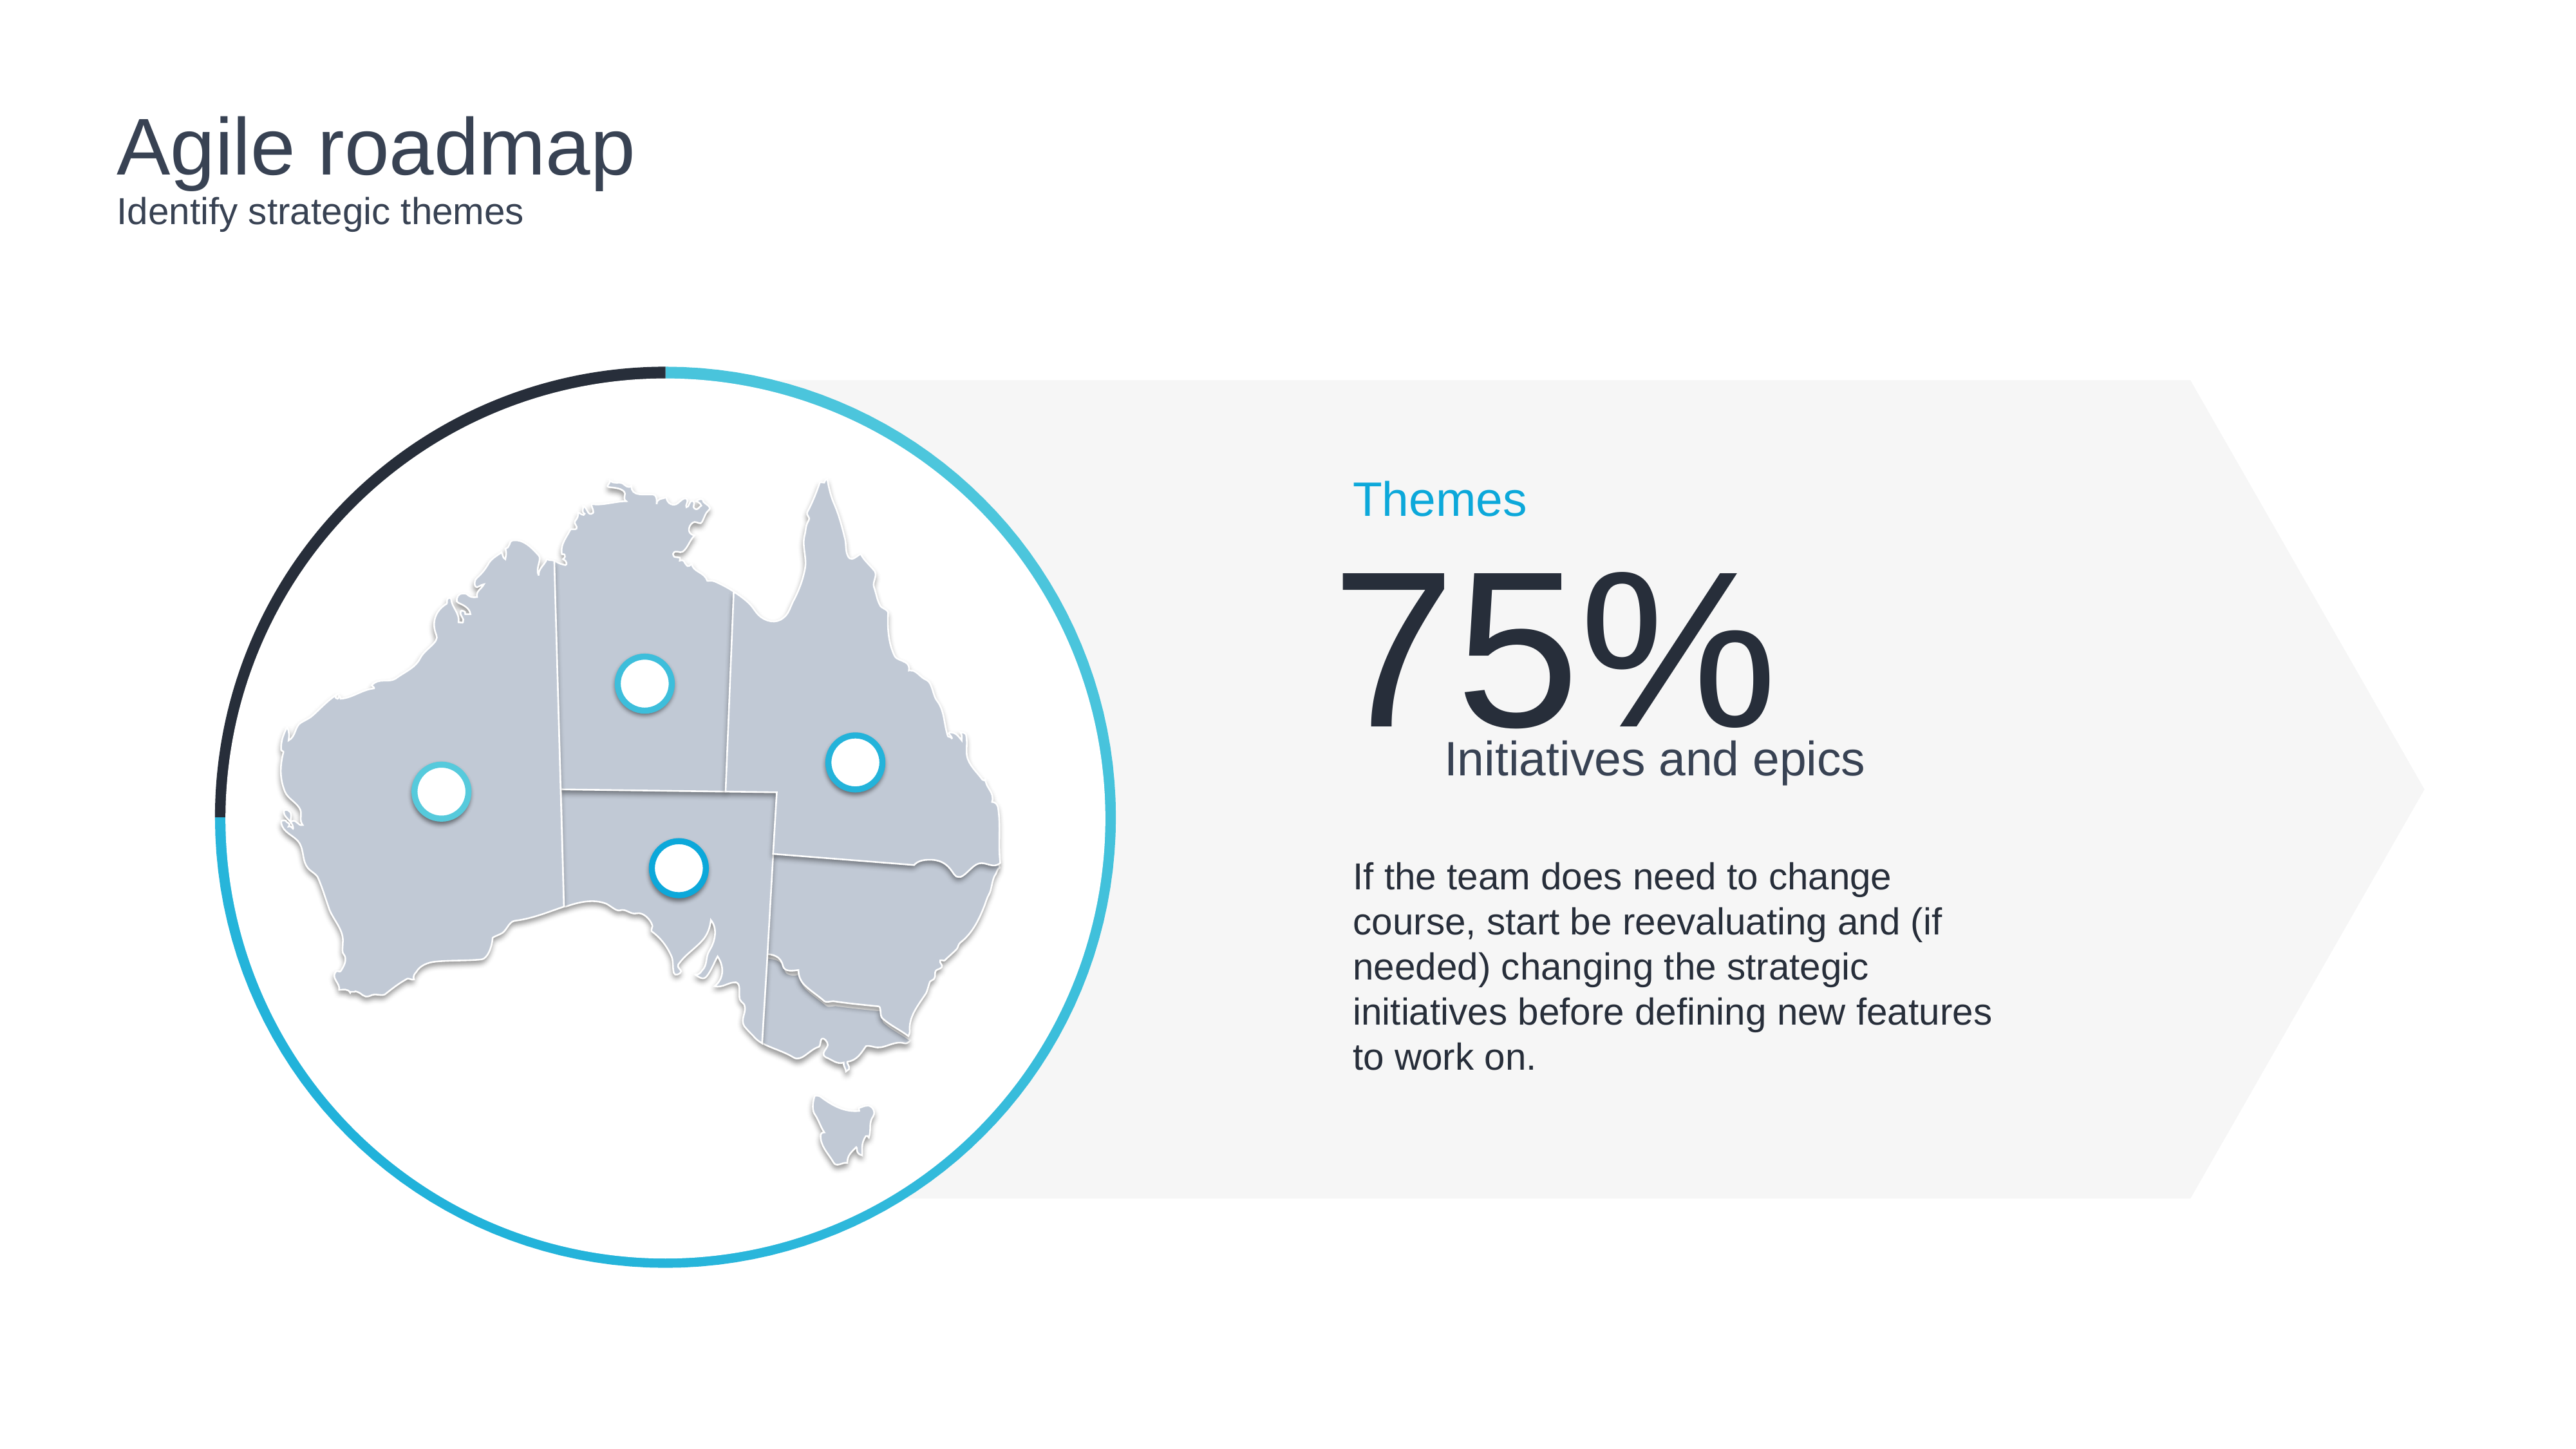

Agile roadmap
Identify strategic themes

### Chart

| Category | Sales |
|---|---|
| 1st Qtr | 75.0 |
| 2nd Qtr | 25.0 |

Themes

75%

Initiatives and epics

If the team does need to change course, start be reevaluating and (if needed) changing the strategic initiatives before defining new features to work on.